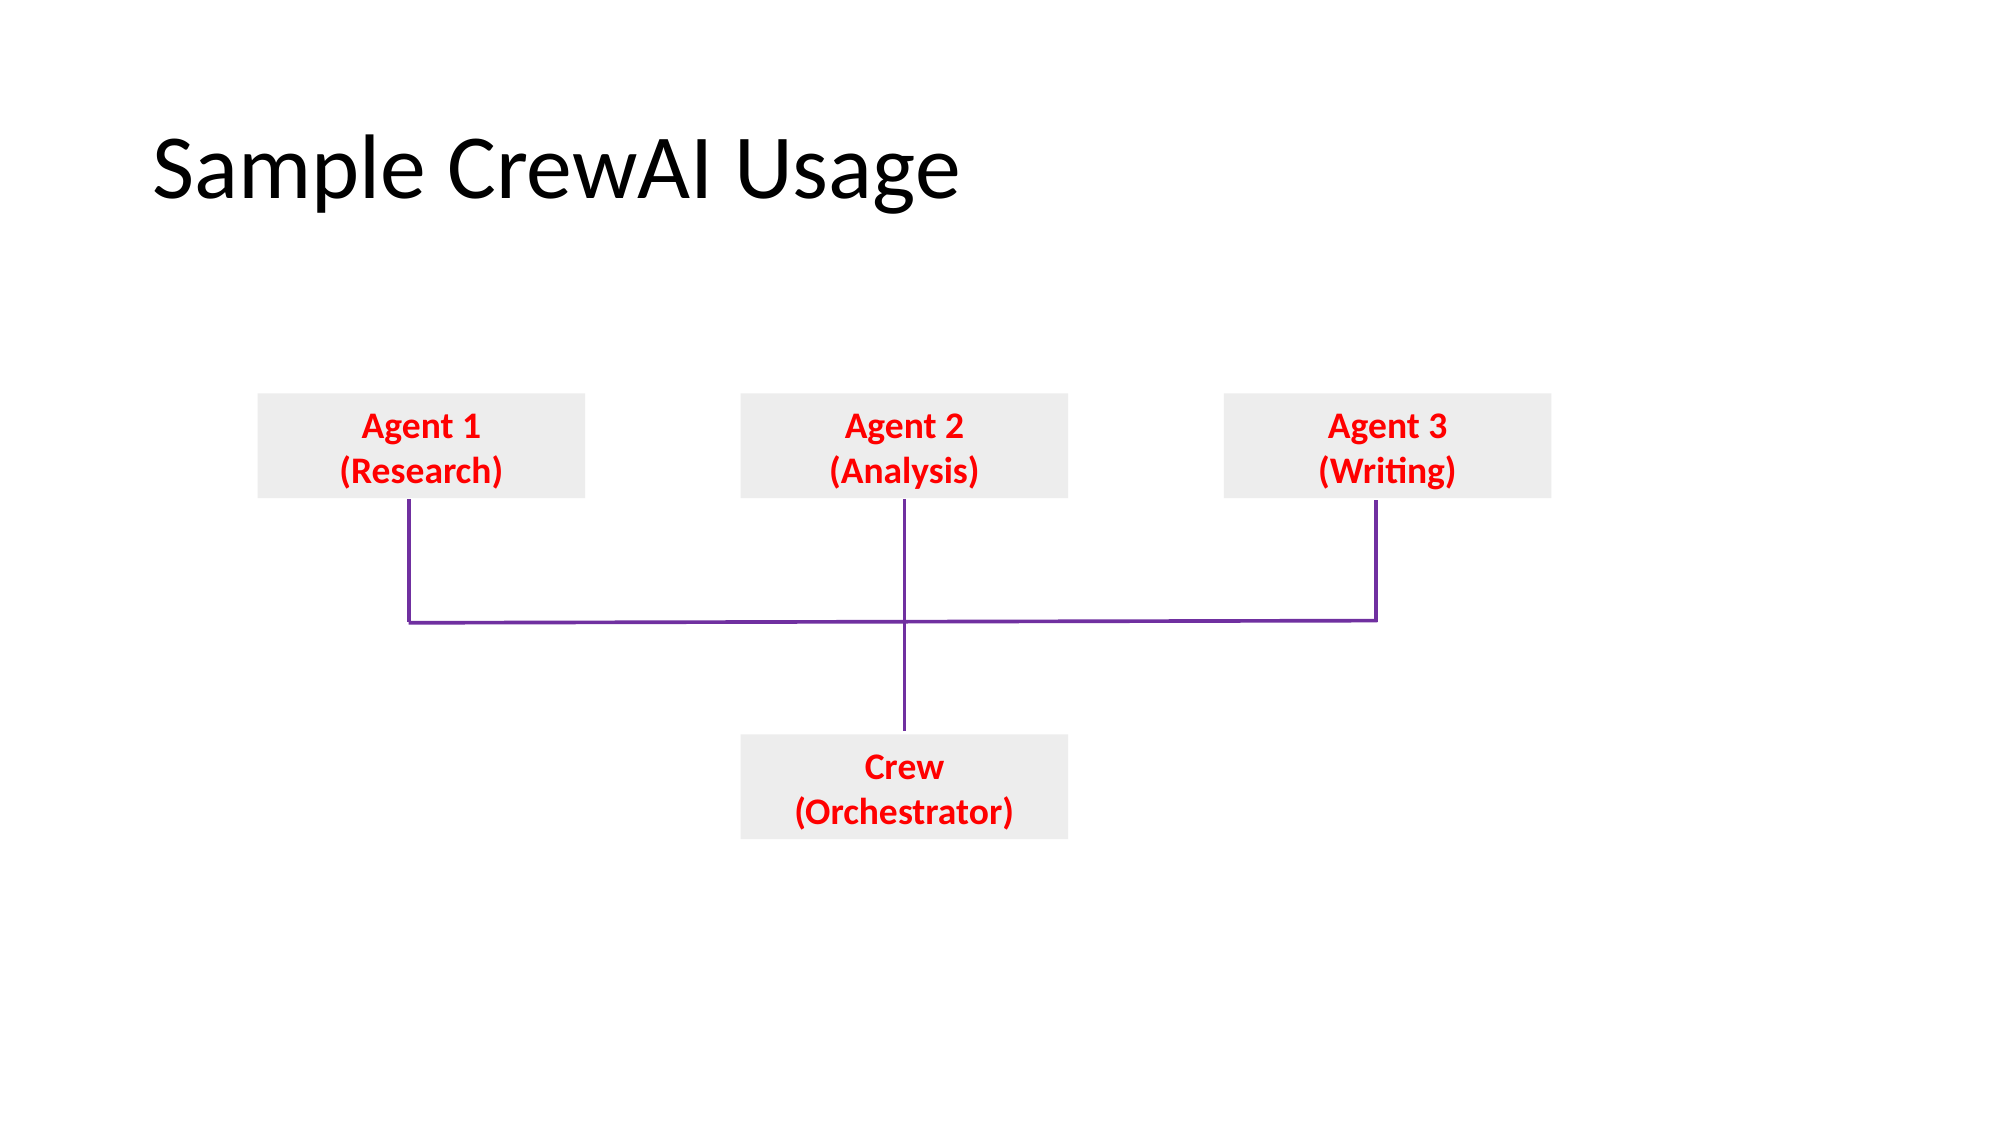

# Sample CrewAI Usage

Agent 2
(Analysis)
Agent 1
(Research)
Agent 3
(Writing)
Crew
(Orchestrator)